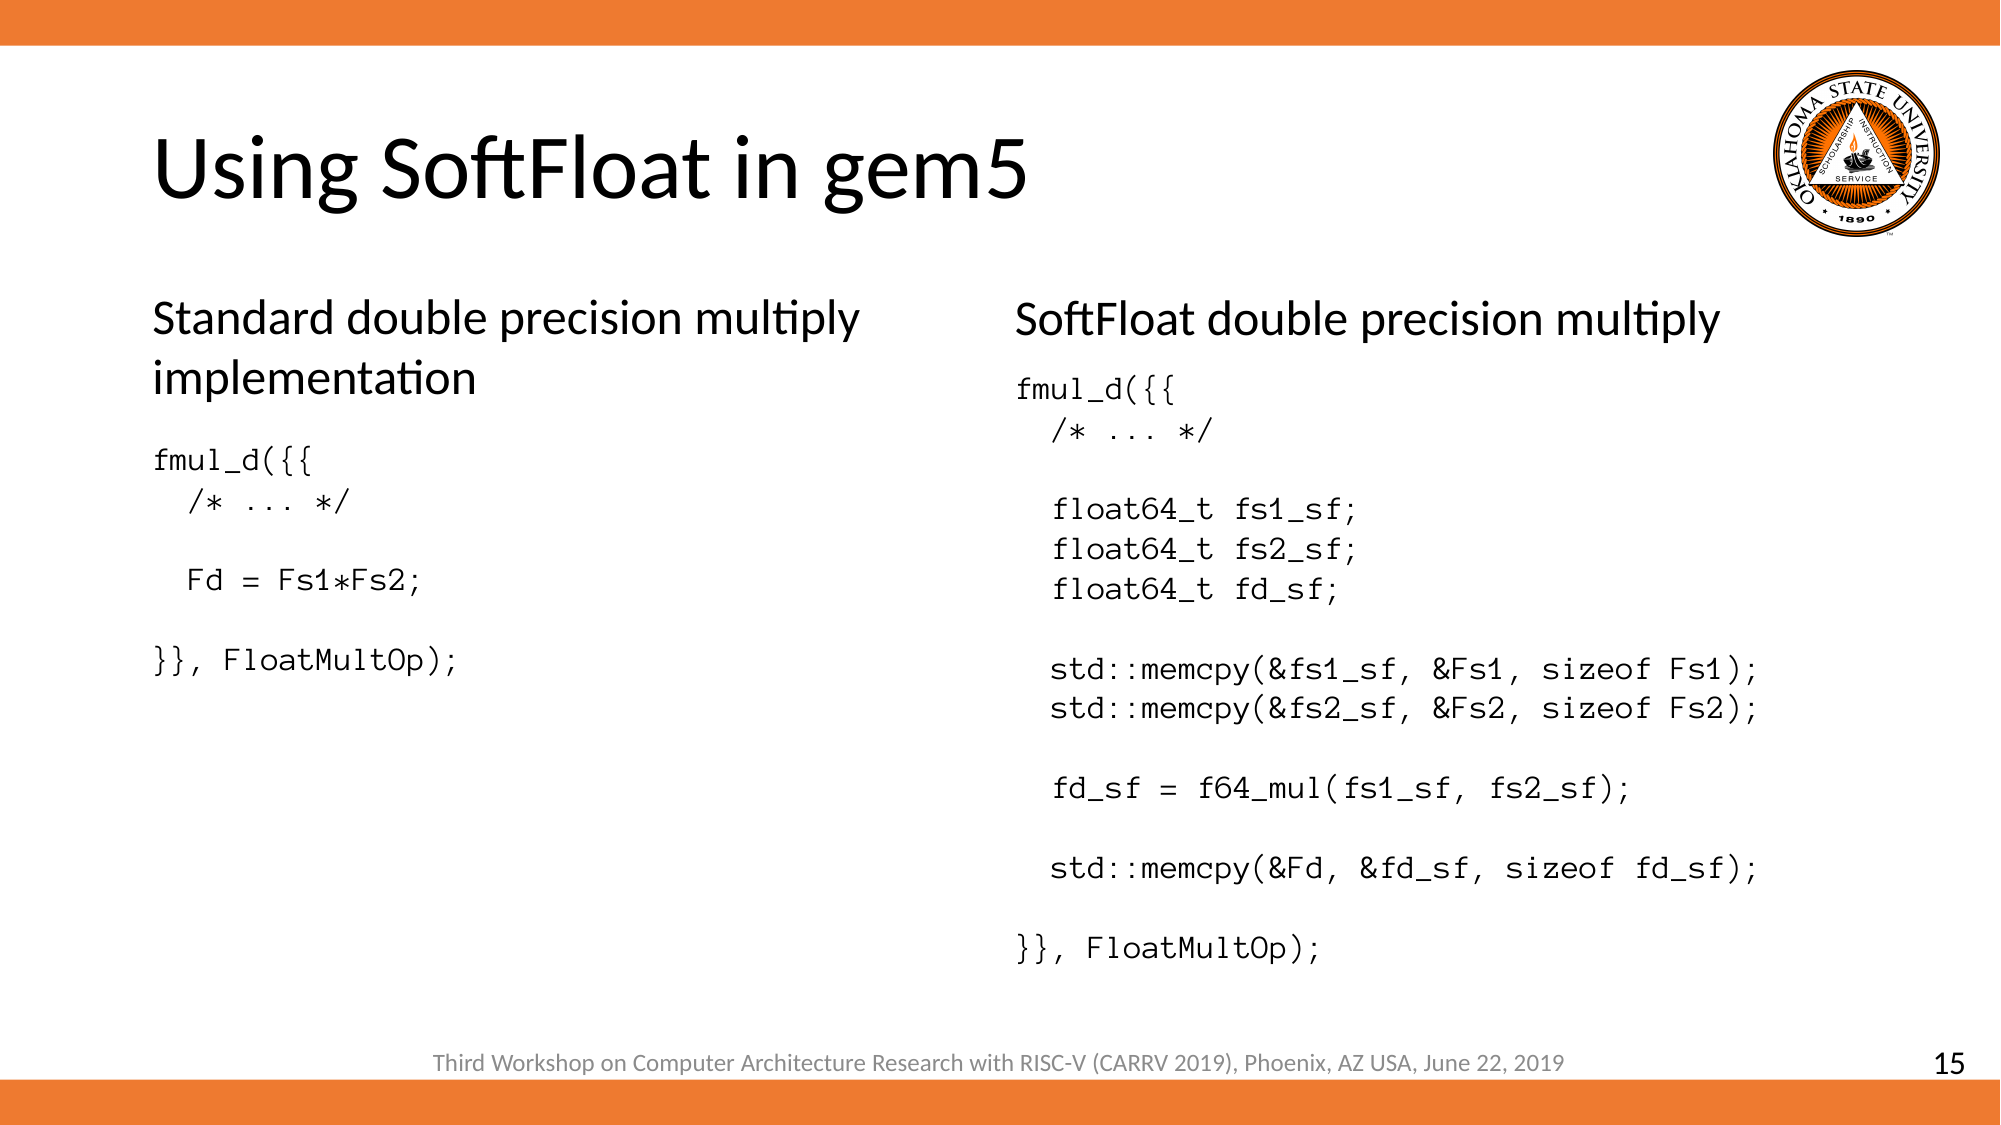

# Using SoftFloat in gem5
Standard double precision multiply implementation
SoftFloat double precision multiply
fmul_d({{
  /* ... */
  float64_t fs1_sf;
  float64_t fs2_sf;
  float64_t fd_sf;
  std::memcpy(&fs1_sf, &Fs1, sizeof Fs1);
  std::memcpy(&fs2_sf, &Fs2, sizeof Fs2);

  fd_sf = f64_mul(fs1_sf, fs2_sf);

  std::memcpy(&Fd, &fd_sf, sizeof fd_sf);

}}, FloatMultOp);

fmul_d({{
  /* ... */

  Fd = Fs1*Fs2;

}}, FloatMultOp);
Third Workshop on Computer Architecture Research with RISC-V (CARRV 2019), Phoenix, AZ USA, June 22, 2019
15